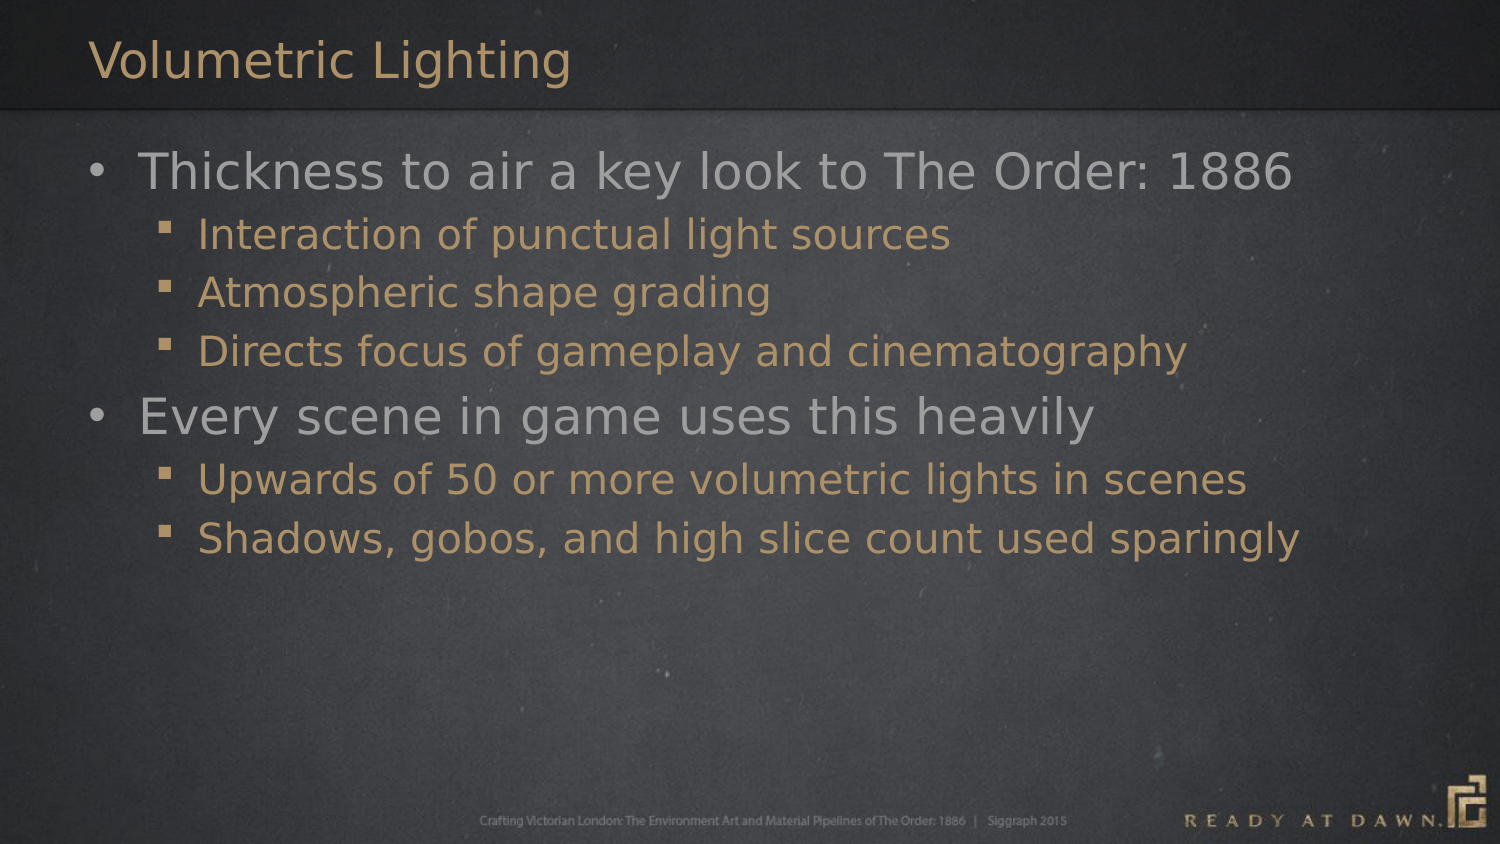

# Volumetric Lighting
Thickness to air a key look to The Order: 1886
Interaction of punctual light sources
Atmospheric shape grading
Directs focus of gameplay and cinematography
Every scene in game uses this heavily
Upwards of 50 or more volumetric lights in scenes
Shadows, gobos, and high slice count used sparingly